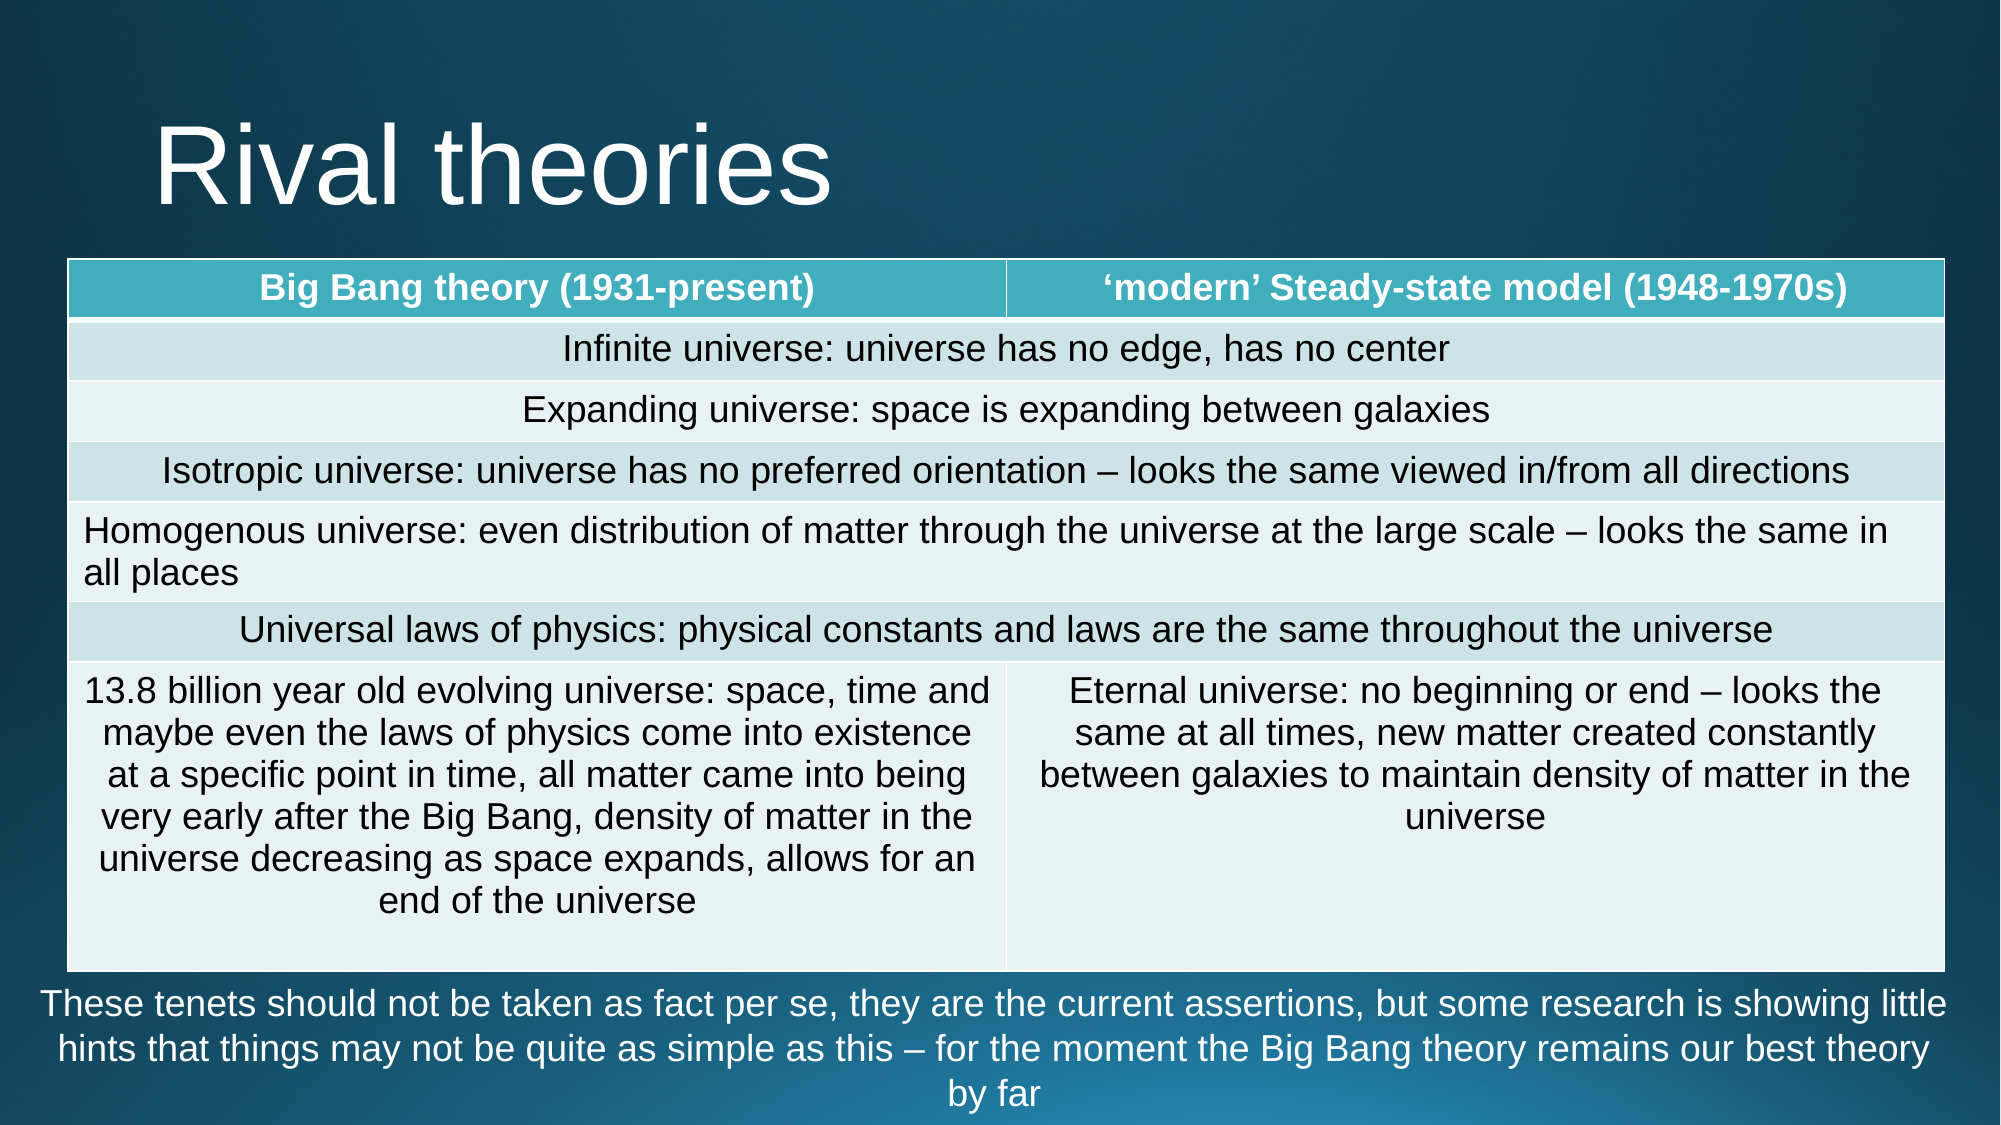

# Rival theories
| Big Bang theory (1931-present) | ‘modern’ Steady-state model (1948-1970s) |
| --- | --- |
| Infinite universe: universe has no edge, has no center |  |
| Expanding universe: space is expanding between galaxies |  |
| Isotropic universe: universe has no preferred orientation – looks the same viewed in/from all directions |  |
| Homogenous universe: even distribution of matter through the universe at the large scale – looks the same in all places |  |
| Universal laws of physics: physical constants and laws are the same throughout the universe |  |
| 13.8 billion year old evolving universe: space, time and maybe even the laws of physics come into existence at a specific point in time, all matter came into being very early after the Big Bang, density of matter in the universe decreasing as space expands, allows for an end of the universe | Eternal universe: no beginning or end – looks the same at all times, new matter created constantly between galaxies to maintain density of matter in the universe |
These tenets should not be taken as fact per se, they are the current assertions, but some research is showing little hints that things may not be quite as simple as this – for the moment the Big Bang theory remains our best theory by far